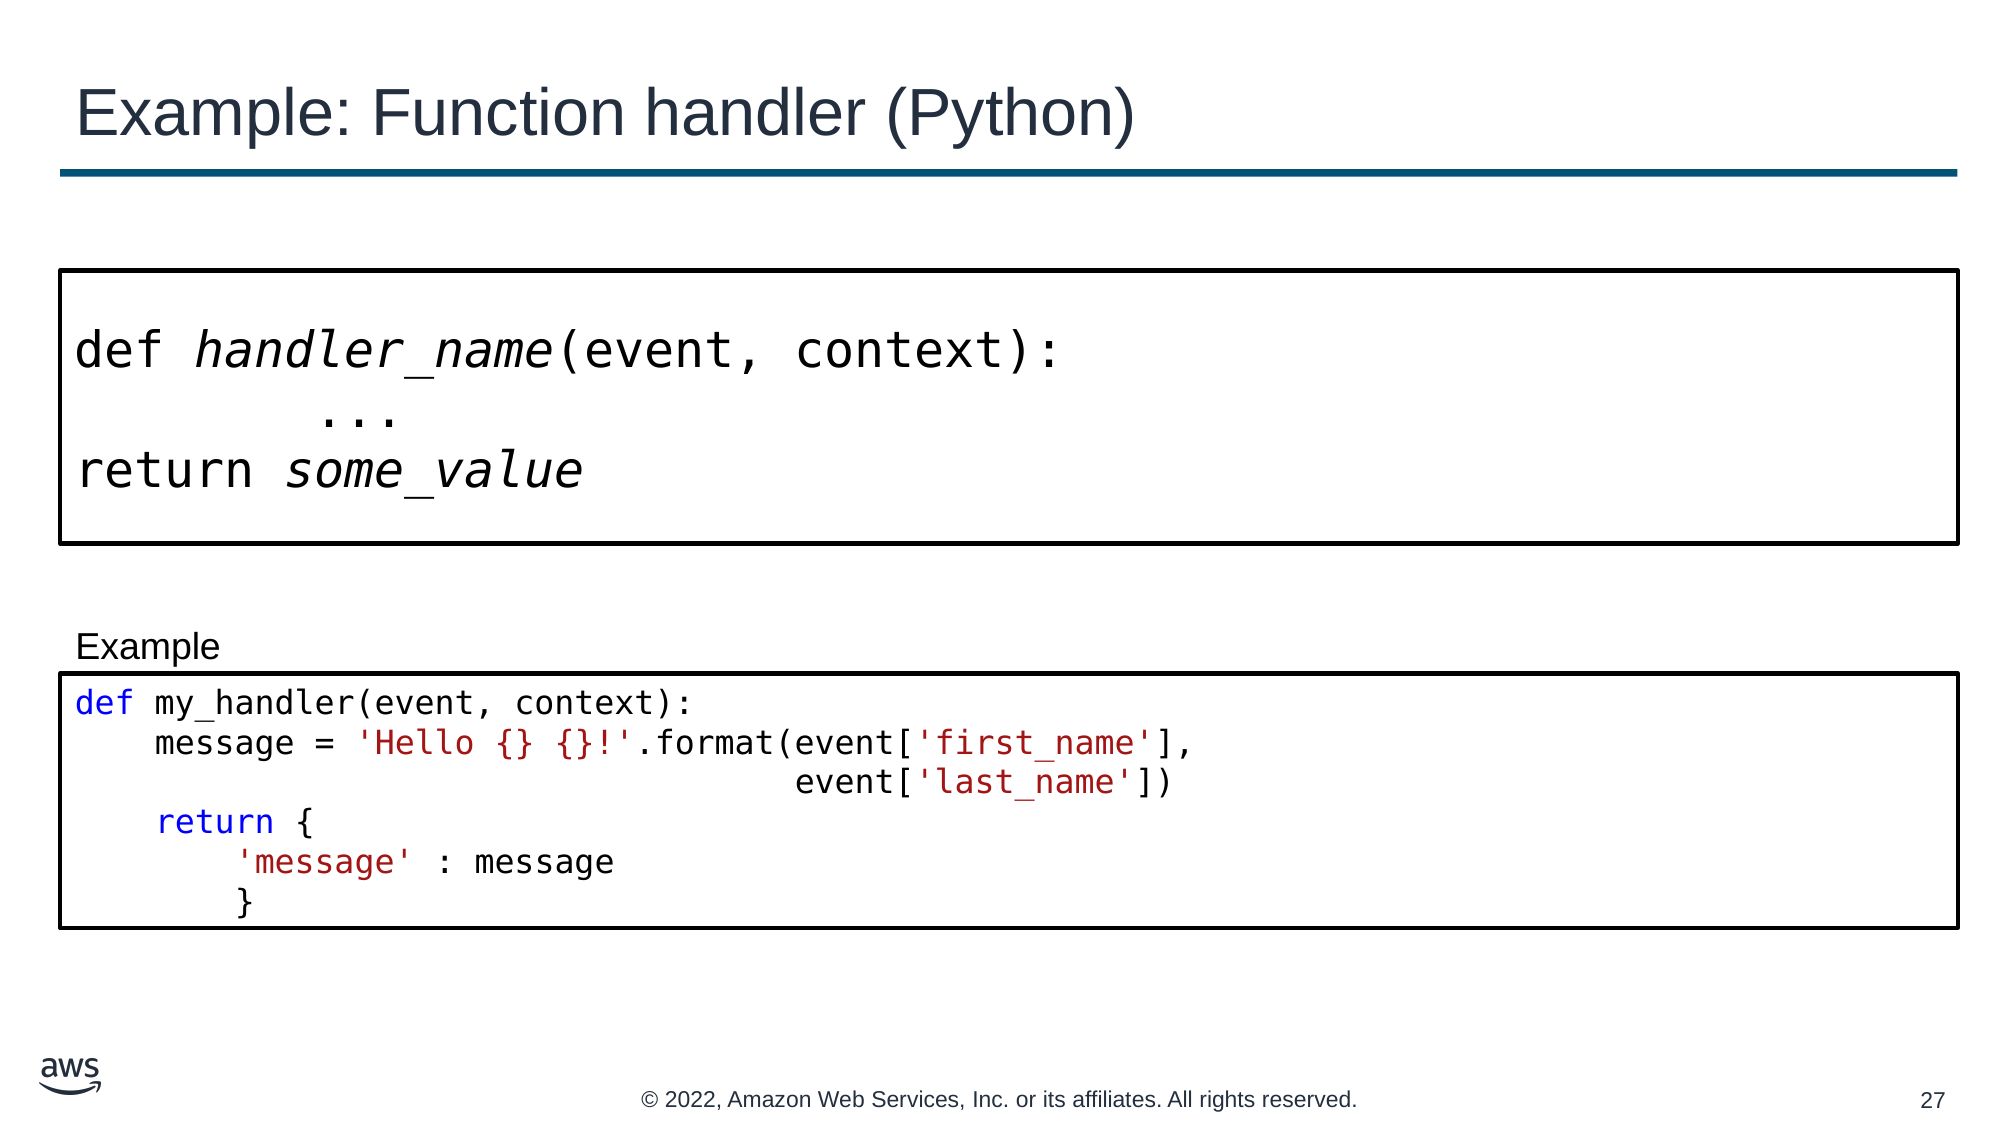

# Example: Function handler (Python)
def handler_name(event, context):
        ...
return some_value
Example
def my_handler(event, context):
    message = 'Hello {} {}!'.format(event['first_name'],
                                    event['last_name'])
    return {
        'message' : message
        }
27